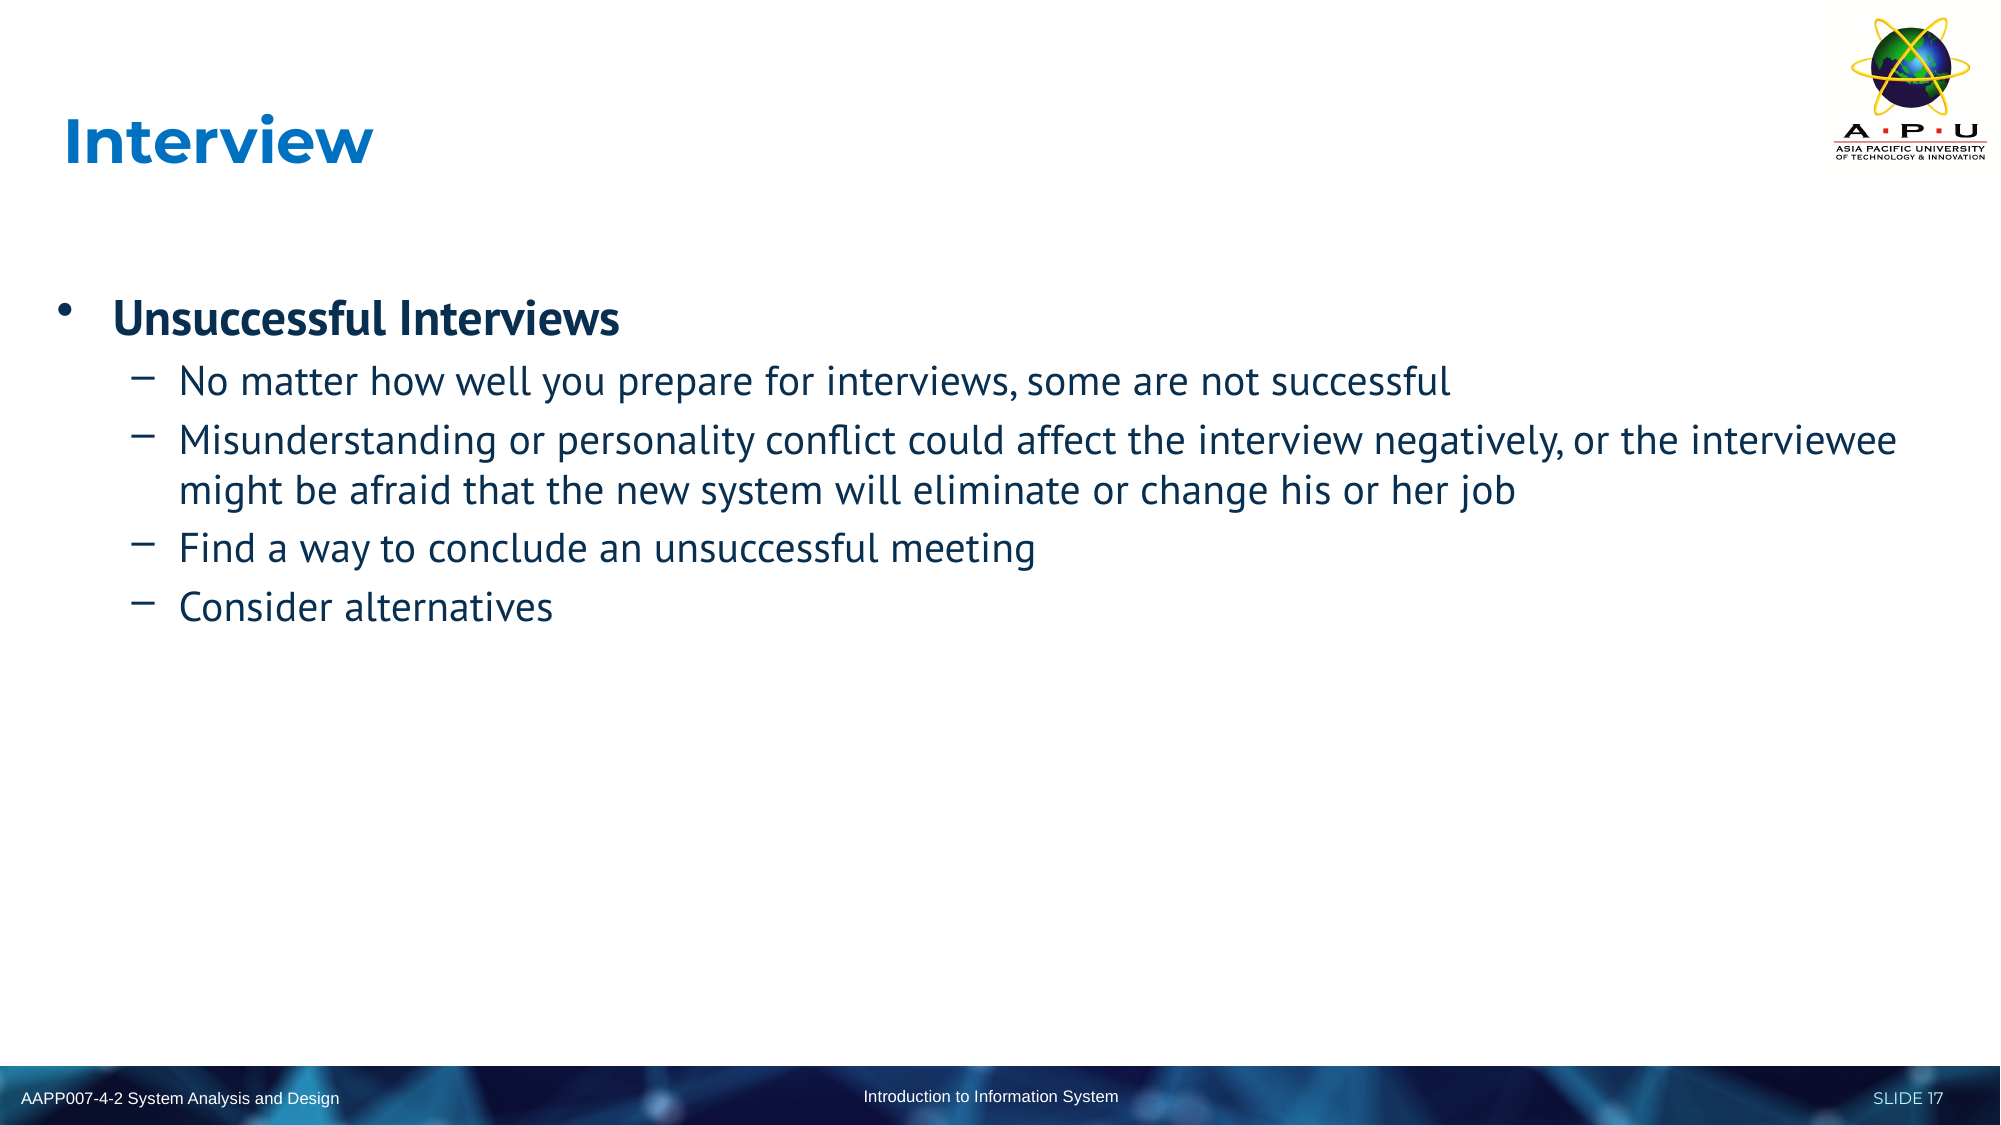

# Interview
Unsuccessful Interviews
No matter how well you prepare for interviews, some are not successful
Misunderstanding or personality conflict could affect the interview negatively, or the interviewee might be afraid that the new system will eliminate or change his or her job
Find a way to conclude an unsuccessful meeting
Consider alternatives